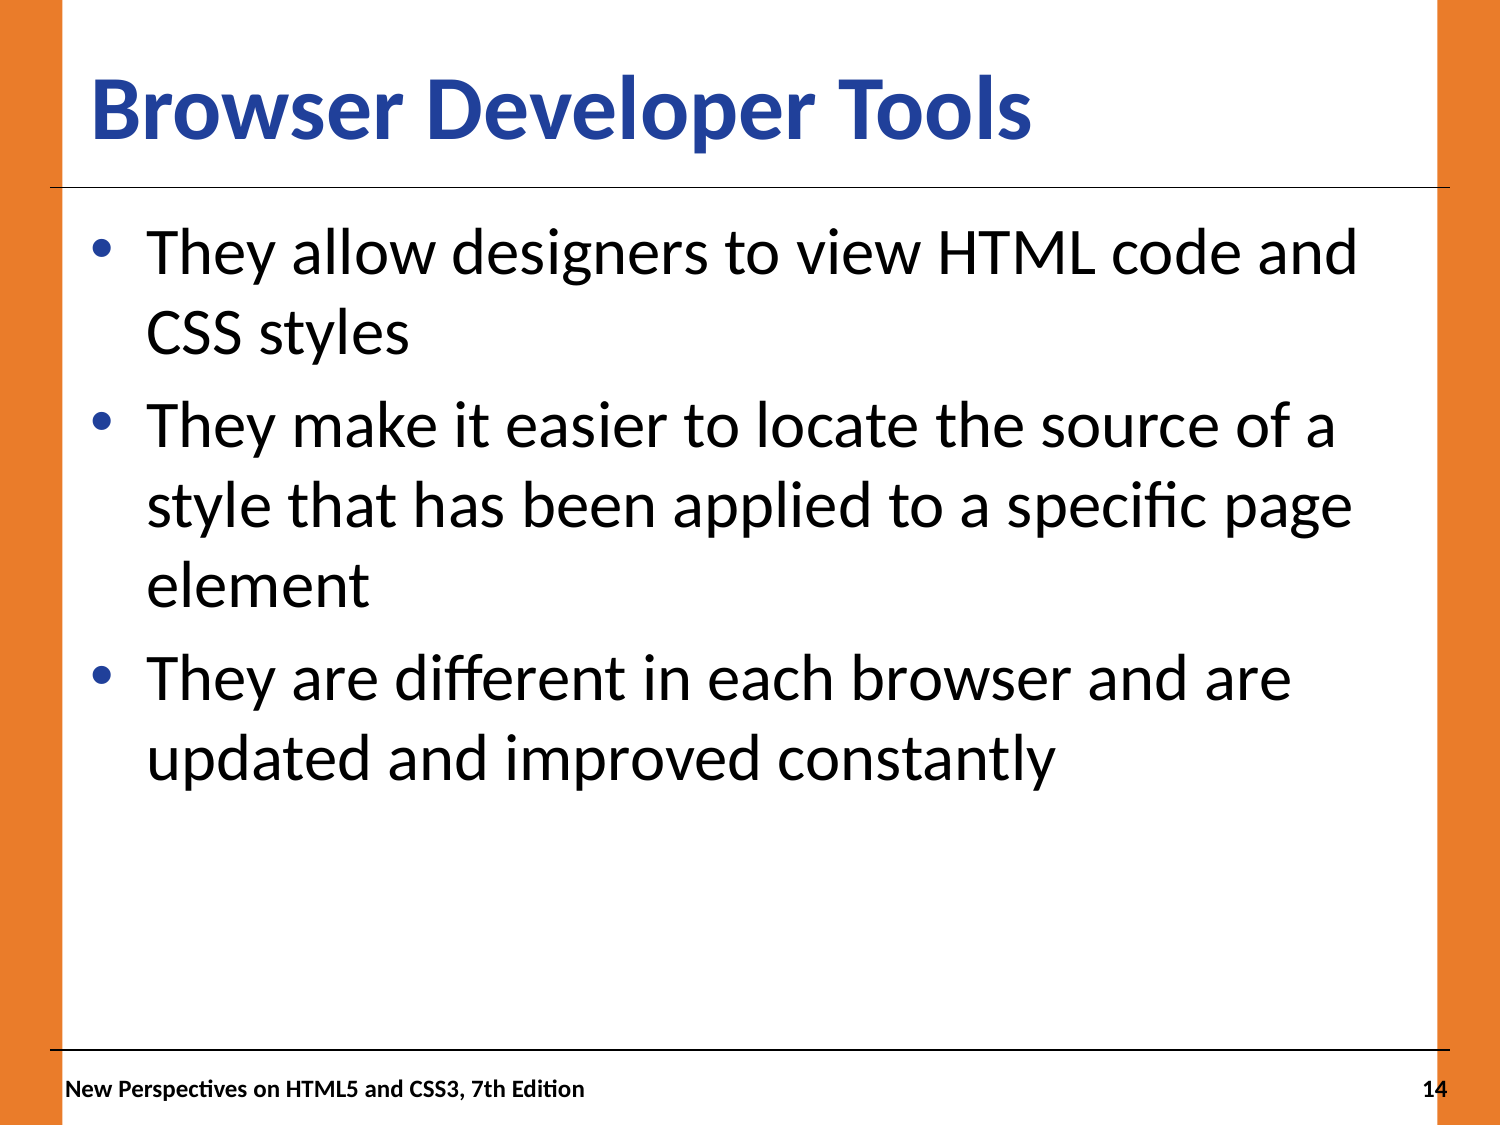

# Browser Developer Tools
They allow designers to view HTML code and CSS styles
They make it easier to locate the source of a style that has been applied to a specific page element
They are different in each browser and are updated and improved constantly
New Perspectives on HTML5 and CSS3, 7th Edition
14